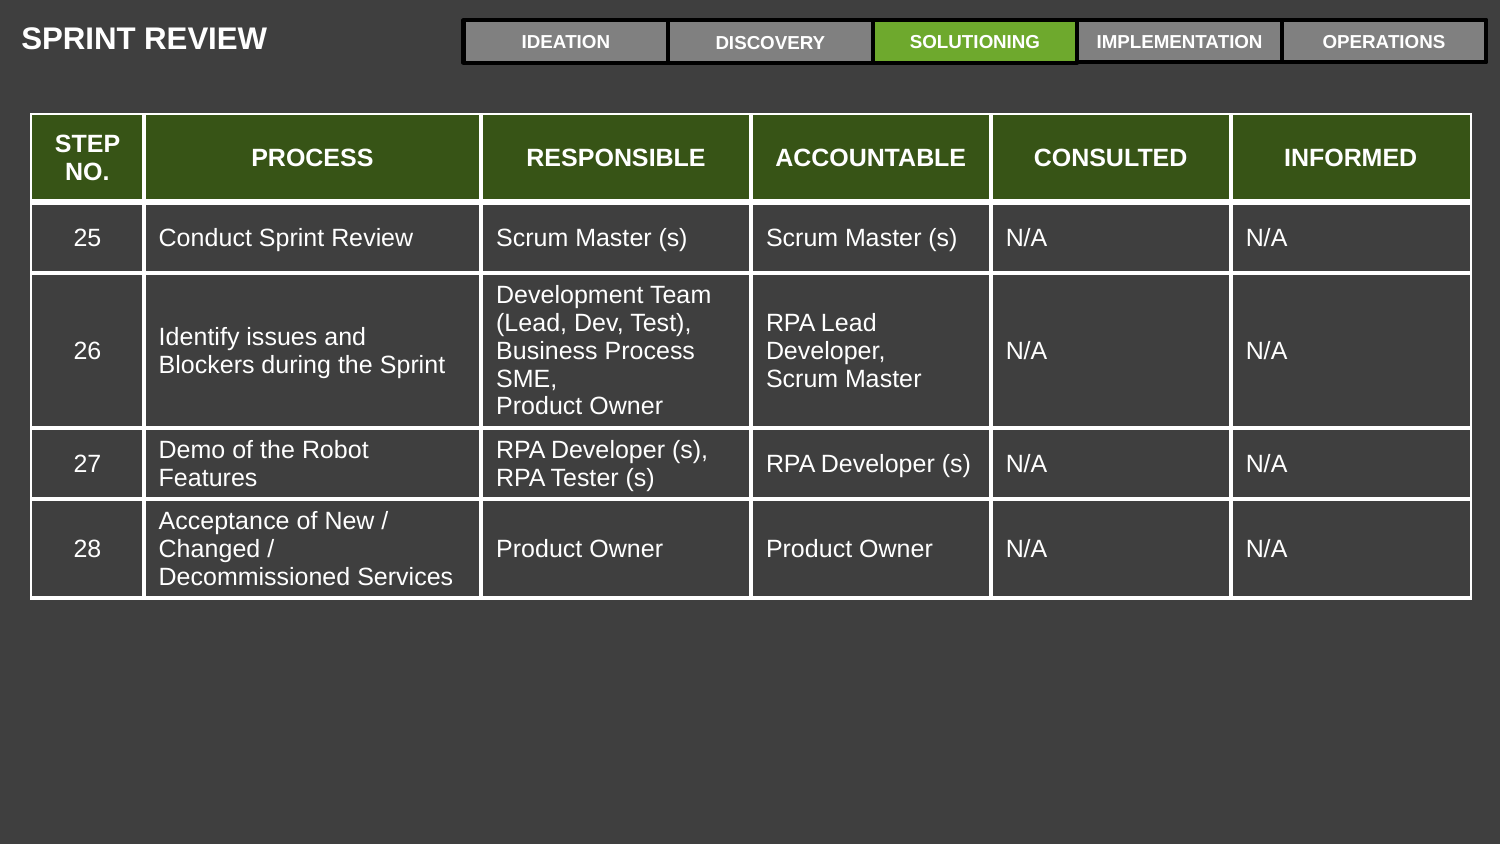

SPRINT REVIEW
IMPLEMENTATION
OPERATIONS
IDEATION
SOLUTIONING
DISCOVERY
| STEP NO. | PROCESS | RESPONSIBLE | ACCOUNTABLE | CONSULTED | INFORMED |
| --- | --- | --- | --- | --- | --- |
| 25 | Conduct Sprint Review | Scrum Master (s) | Scrum Master (s) | N/A | N/A |
| 26 | Identify issues and Blockers during the Sprint | Development Team (Lead, Dev, Test), Business Process SME, Product Owner | RPA Lead Developer, Scrum Master | N/A | N/A |
| 27 | Demo of the Robot Features | RPA Developer (s), RPA Tester (s) | RPA Developer (s) | N/A | N/A |
| 28 | Acceptance of New / Changed / Decommissioned Services | Product Owner | Product Owner | N/A | N/A |